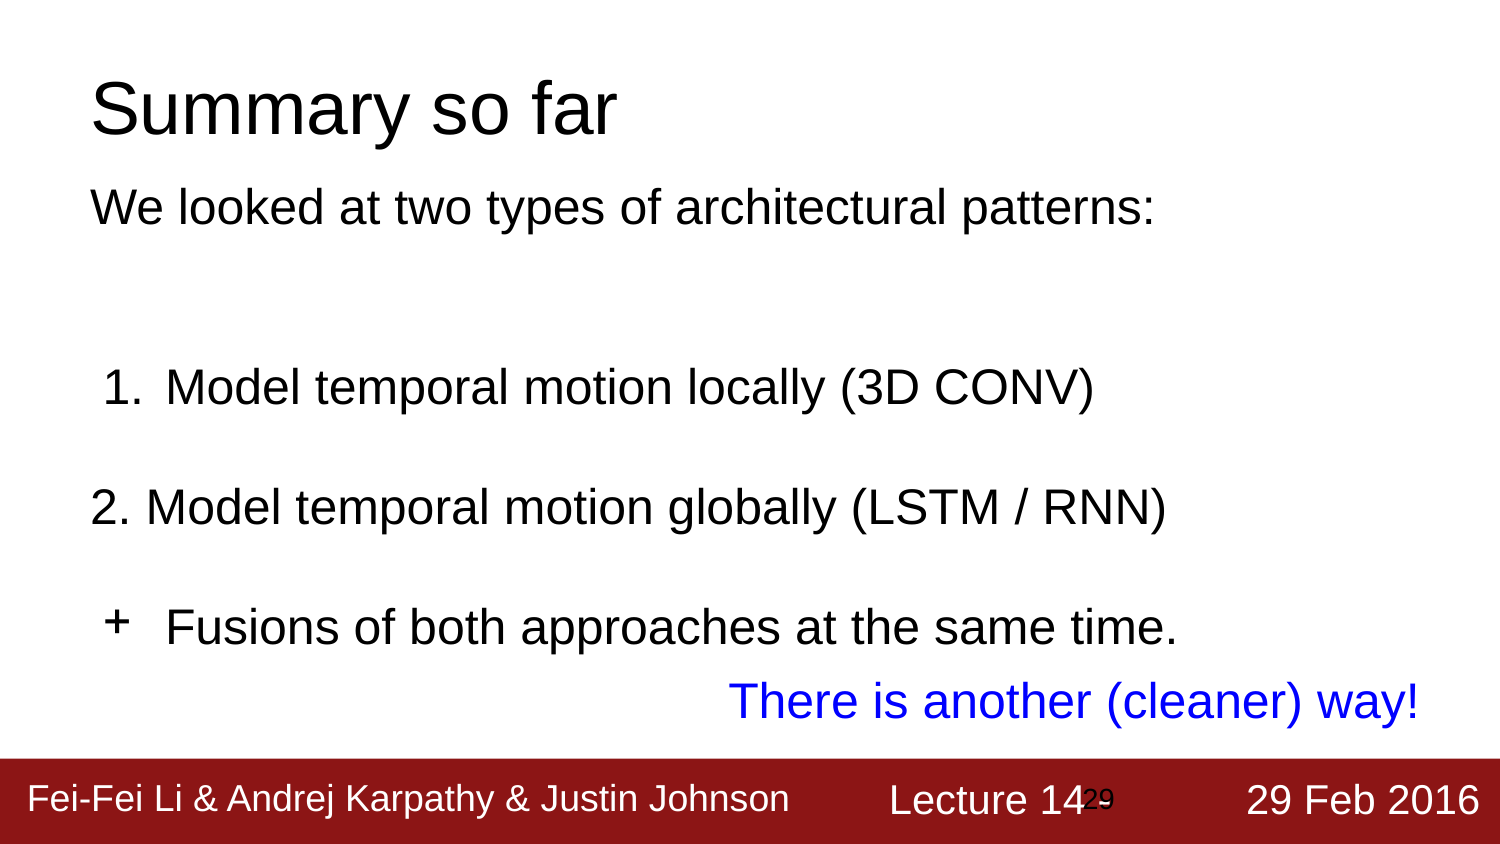

# Summary so far
We looked at two types of architectural patterns:

Model temporal motion locally (3D CONV)

2. Model temporal motion globally (LSTM / RNN)

Fusions of both approaches at the same time.
There is another (cleaner) way!
29